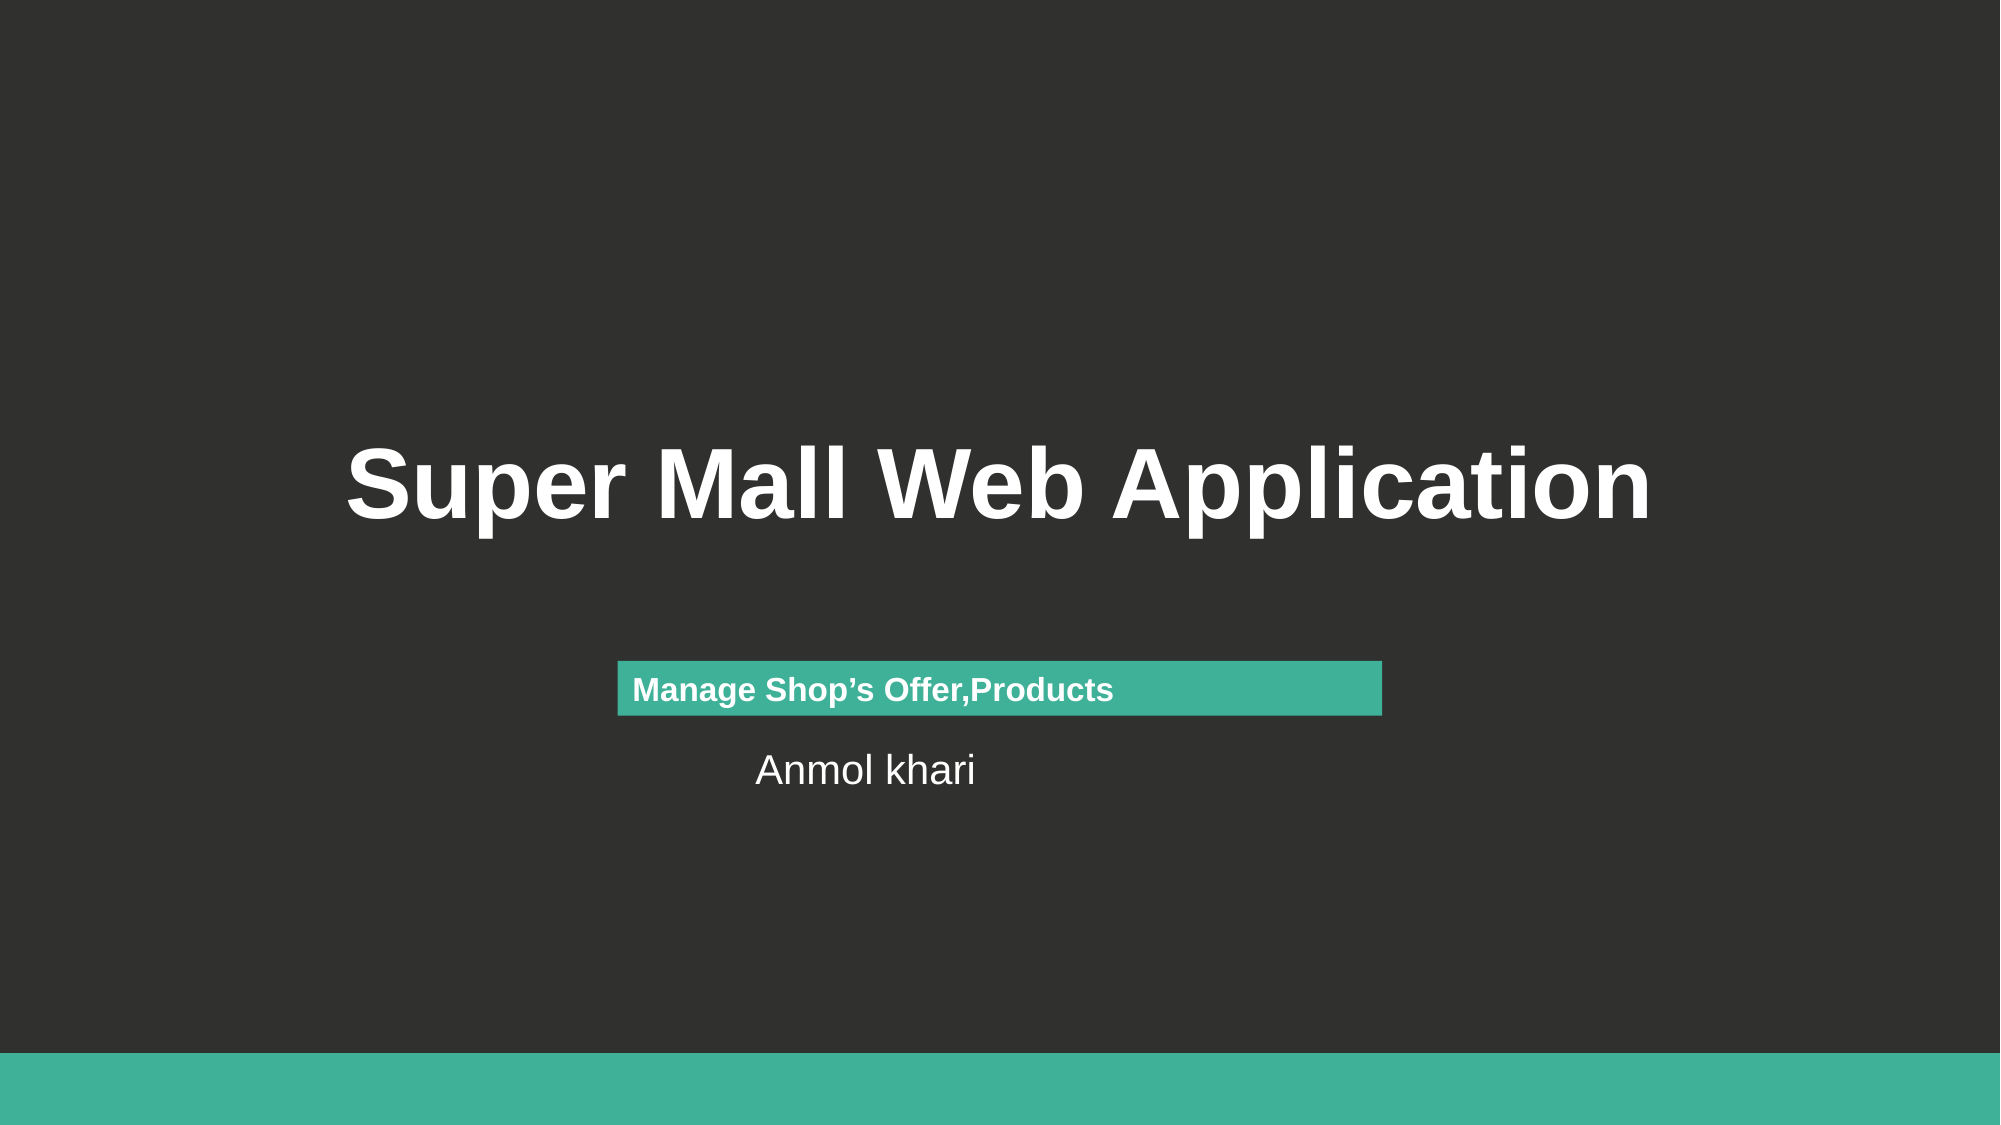

Super Mall Web Application
Manage Shop’s Offer,Products
Anmol khari